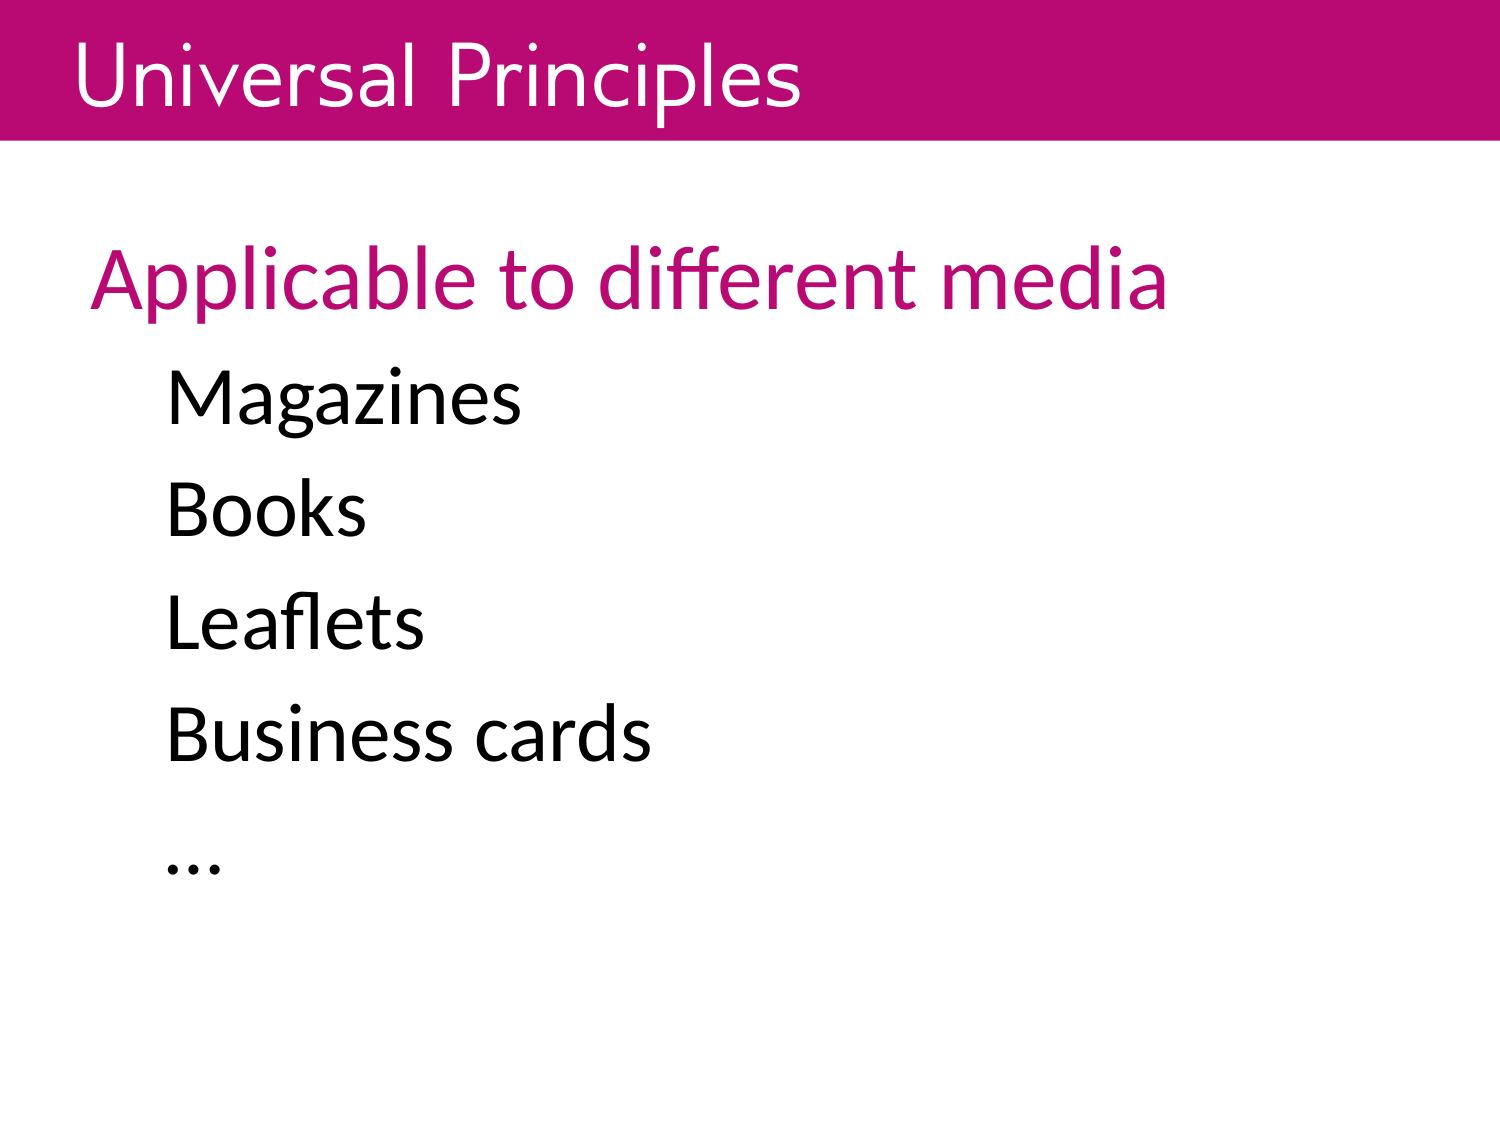

# Universal Principles
Applicable to different media
Magazines
Books
Leaflets
Business cards
…